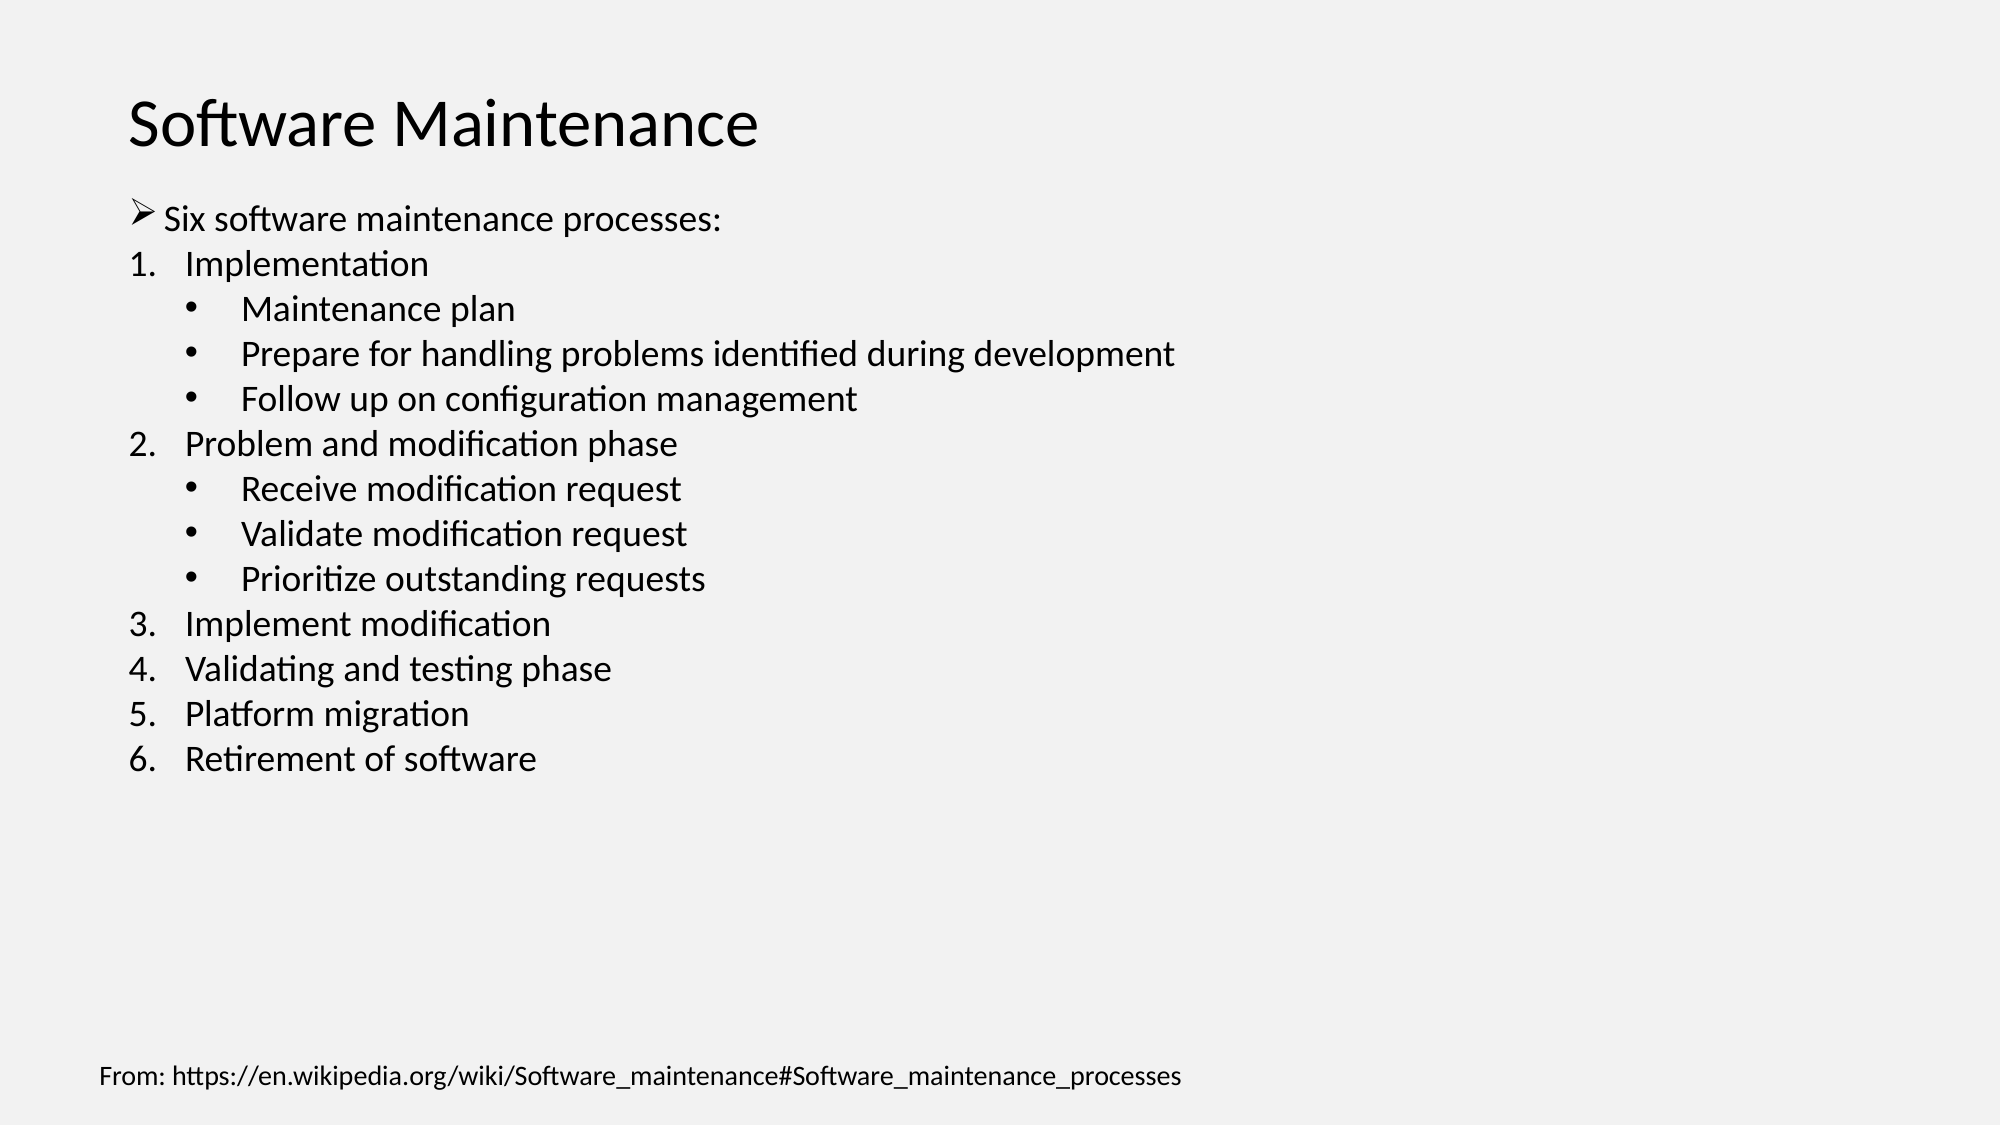

Software Maintenance

Six software maintenance processes:
Implementation
Maintenance plan
Prepare for handling problems identified during development
Follow up on configuration management
Problem and modification phase
Receive modification request
Validate modification request
Prioritize outstanding requests
Implement modification
Validating and testing phase
Platform migration
Retirement of software
From: https://en.wikipedia.org/wiki/Software_maintenance#Software_maintenance_processes